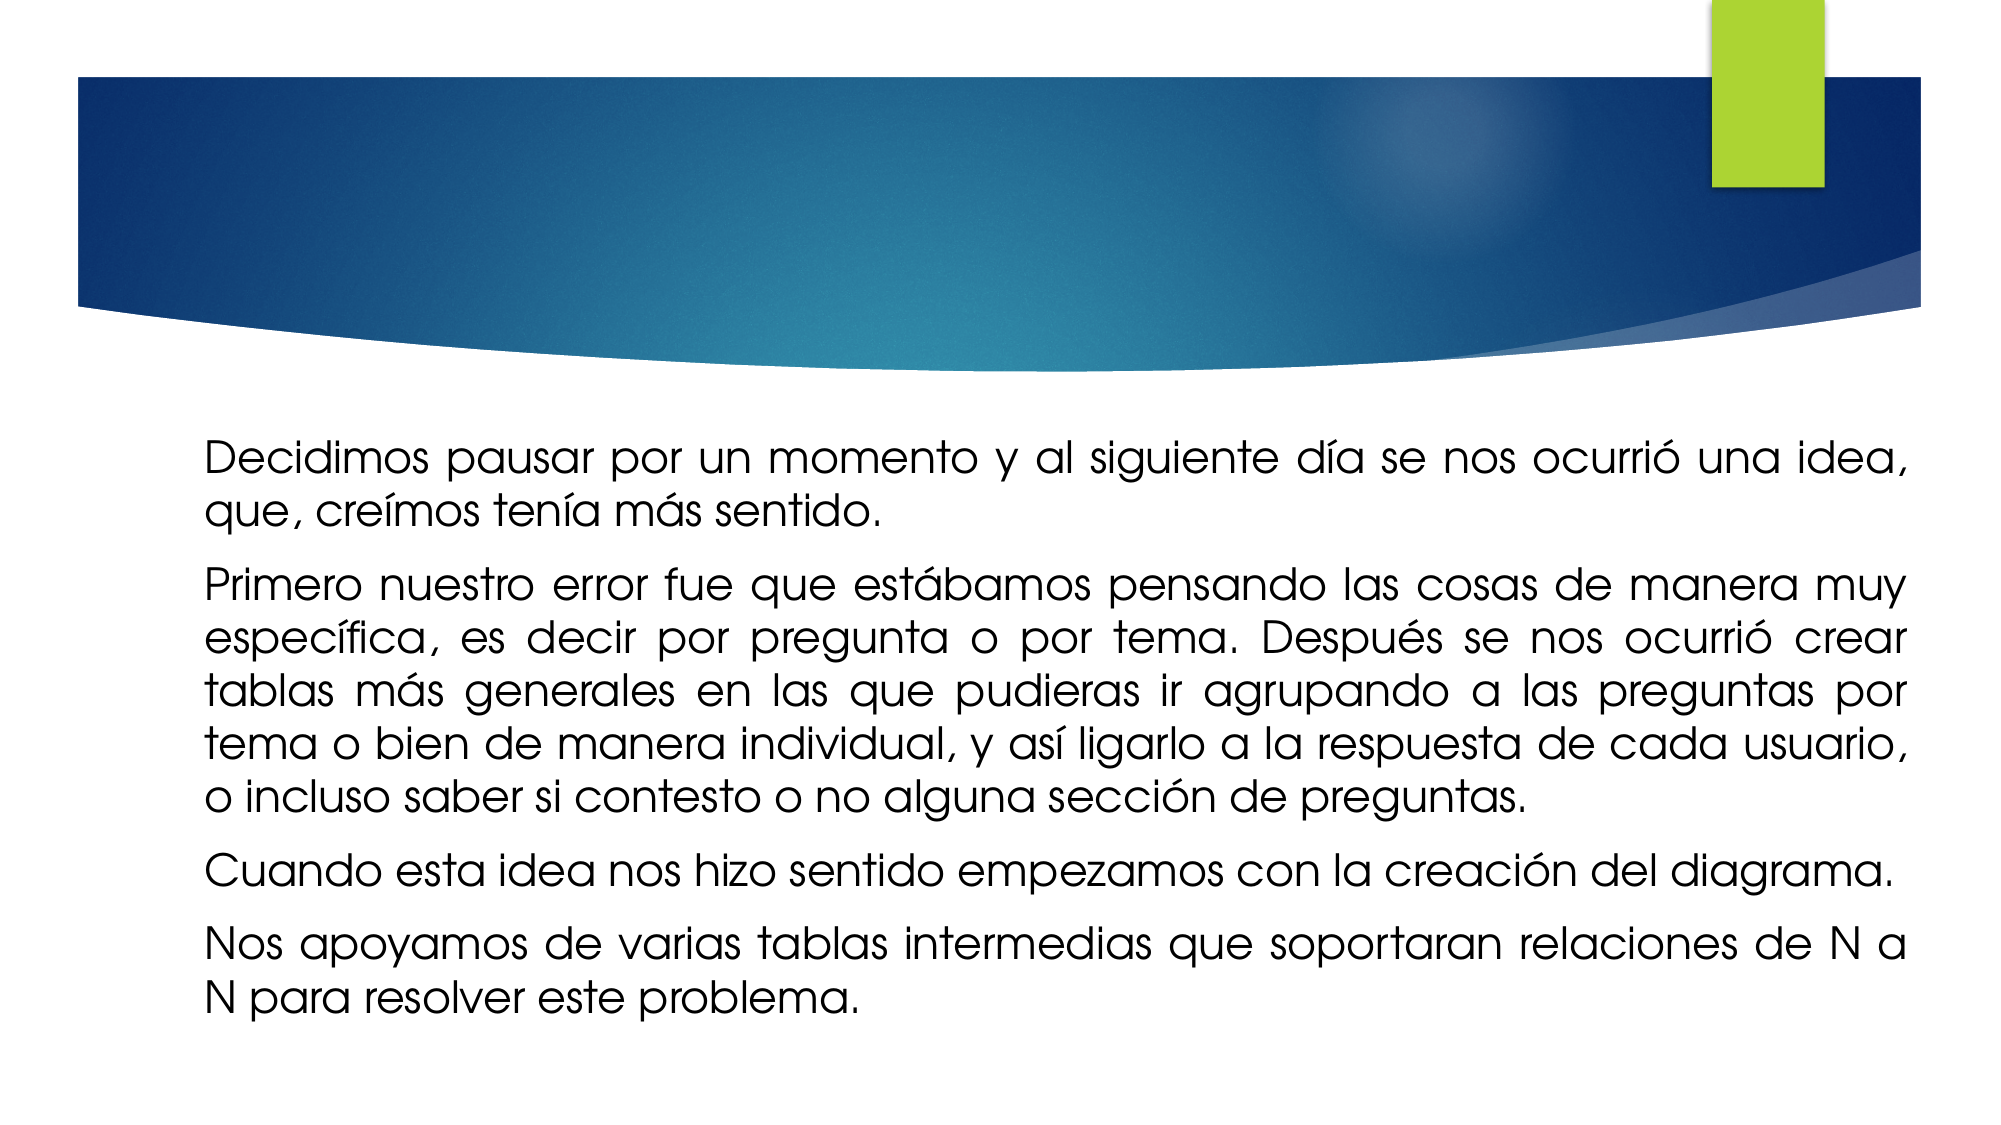

Decidimos pausar por un momento y al siguiente día se nos ocurrió una idea, que, creímos tenía más sentido.
Primero nuestro error fue que estábamos pensando las cosas de manera muy específica, es decir por pregunta o por tema. Después se nos ocurrió crear tablas más generales en las que pudieras ir agrupando a las preguntas por tema o bien de manera individual, y así ligarlo a la respuesta de cada usuario, o incluso saber si contesto o no alguna sección de preguntas.
Cuando esta idea nos hizo sentido empezamos con la creación del diagrama.
Nos apoyamos de varias tablas intermedias que soportaran relaciones de N a N para resolver este problema.